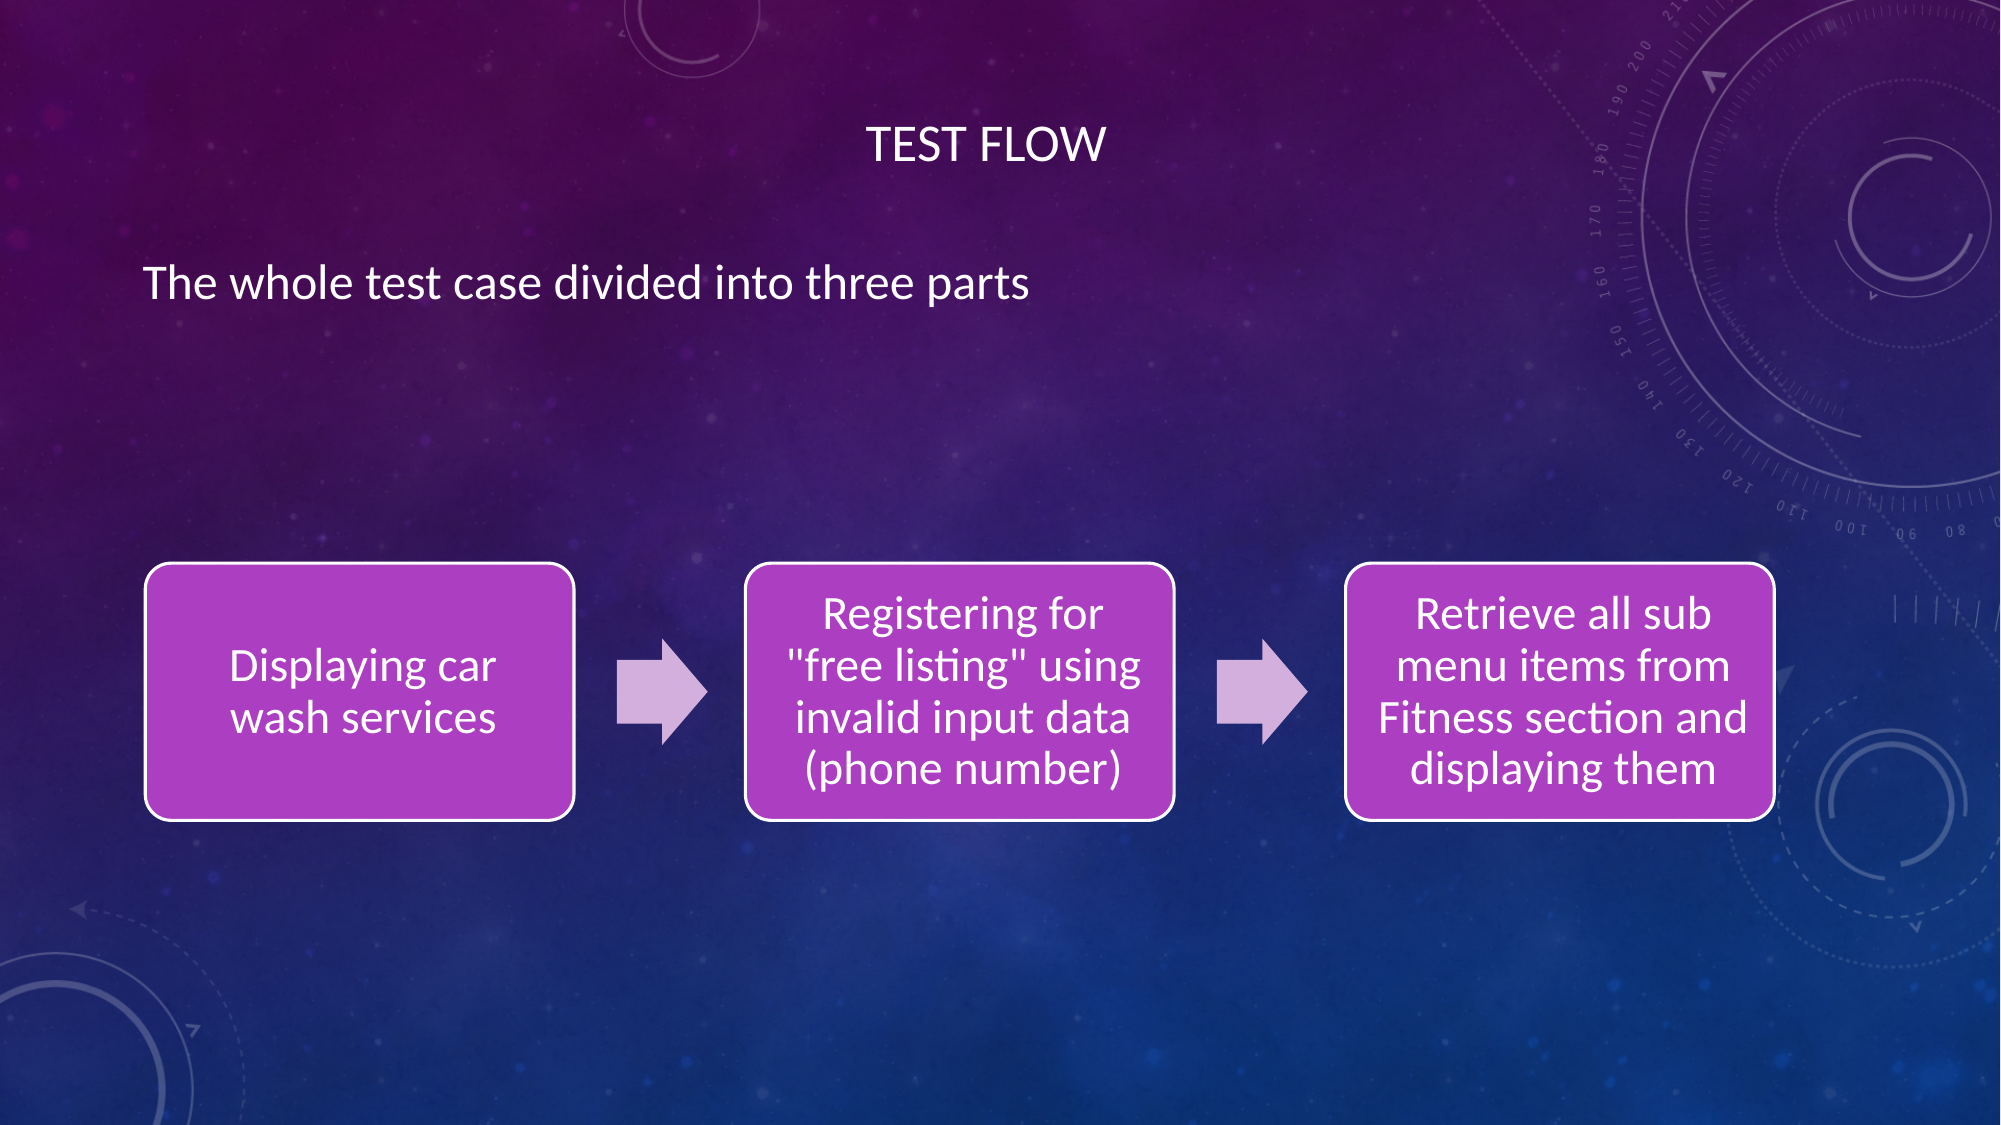

# Test flow
      The whole test case divided into three parts
Displaying car wash services

Registering for "free listing" using invalid input data (phone number)

Retrieve all sub menu items from Fitness section and displaying them